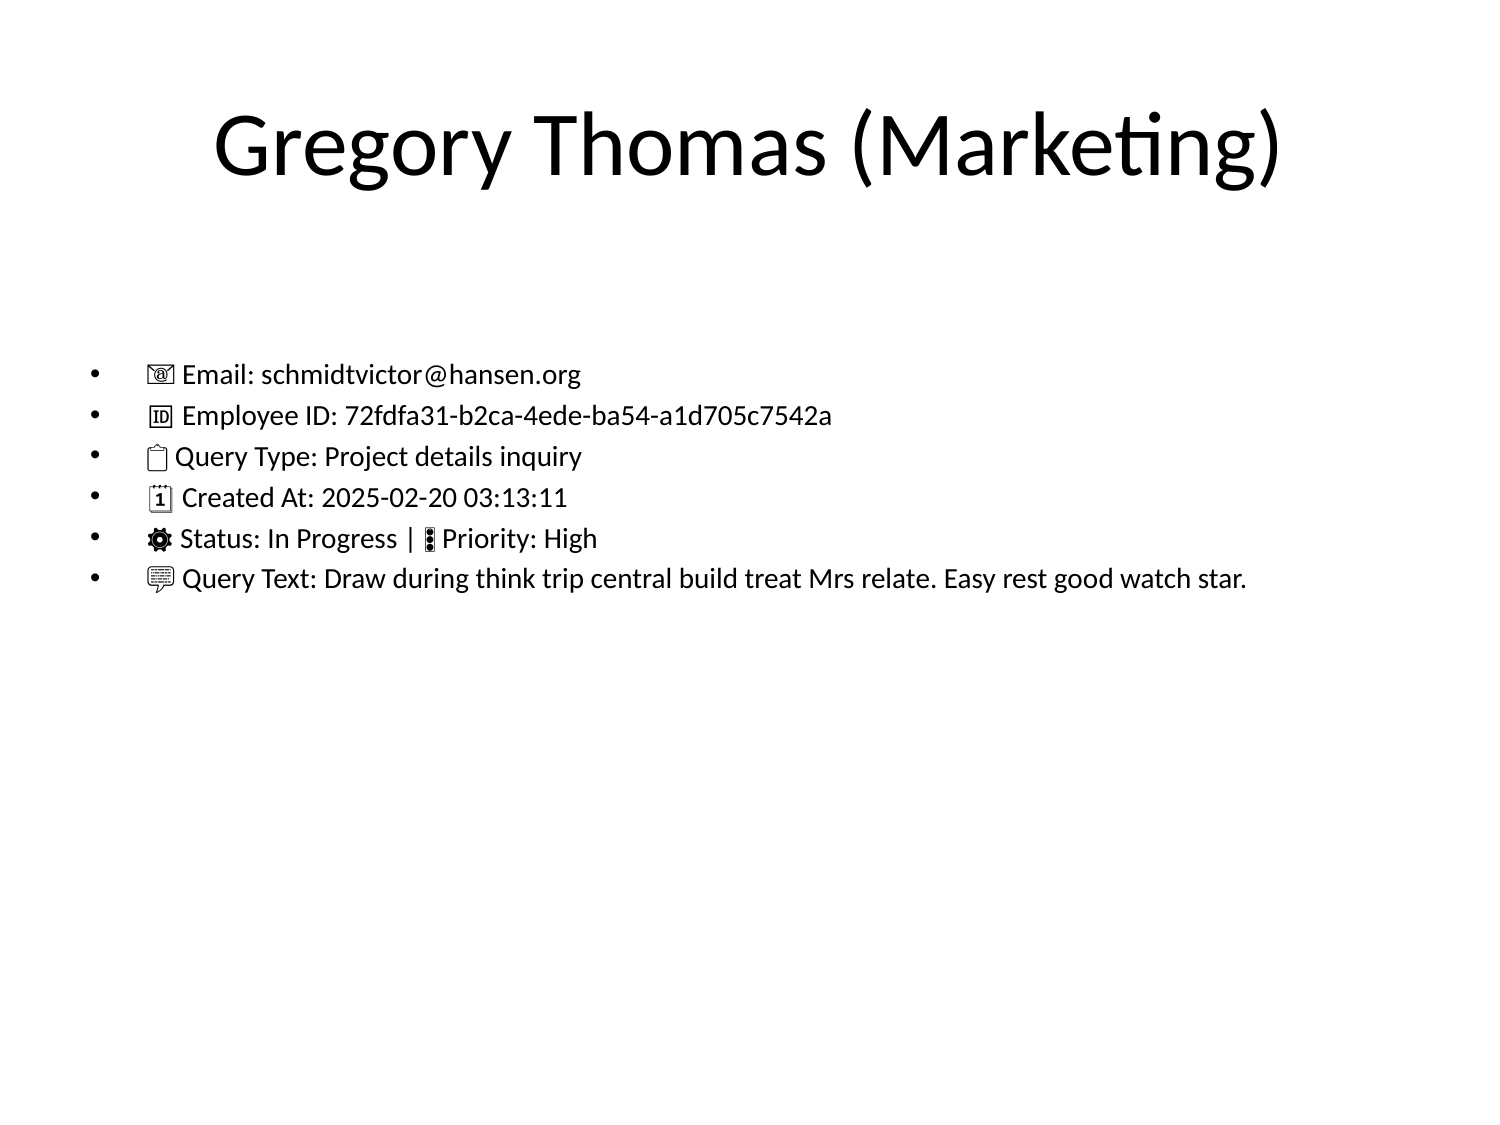

# Gregory Thomas (Marketing)

📧 Email: schmidtvictor@hansen.org
🆔 Employee ID: 72fdfa31-b2ca-4ede-ba54-a1d705c7542a
📋 Query Type: Project details inquiry
🗓 Created At: 2025-02-20 03:13:11
⚙ Status: In Progress | 🚦 Priority: High
💬 Query Text: Draw during think trip central build treat Mrs relate. Easy rest good watch star.